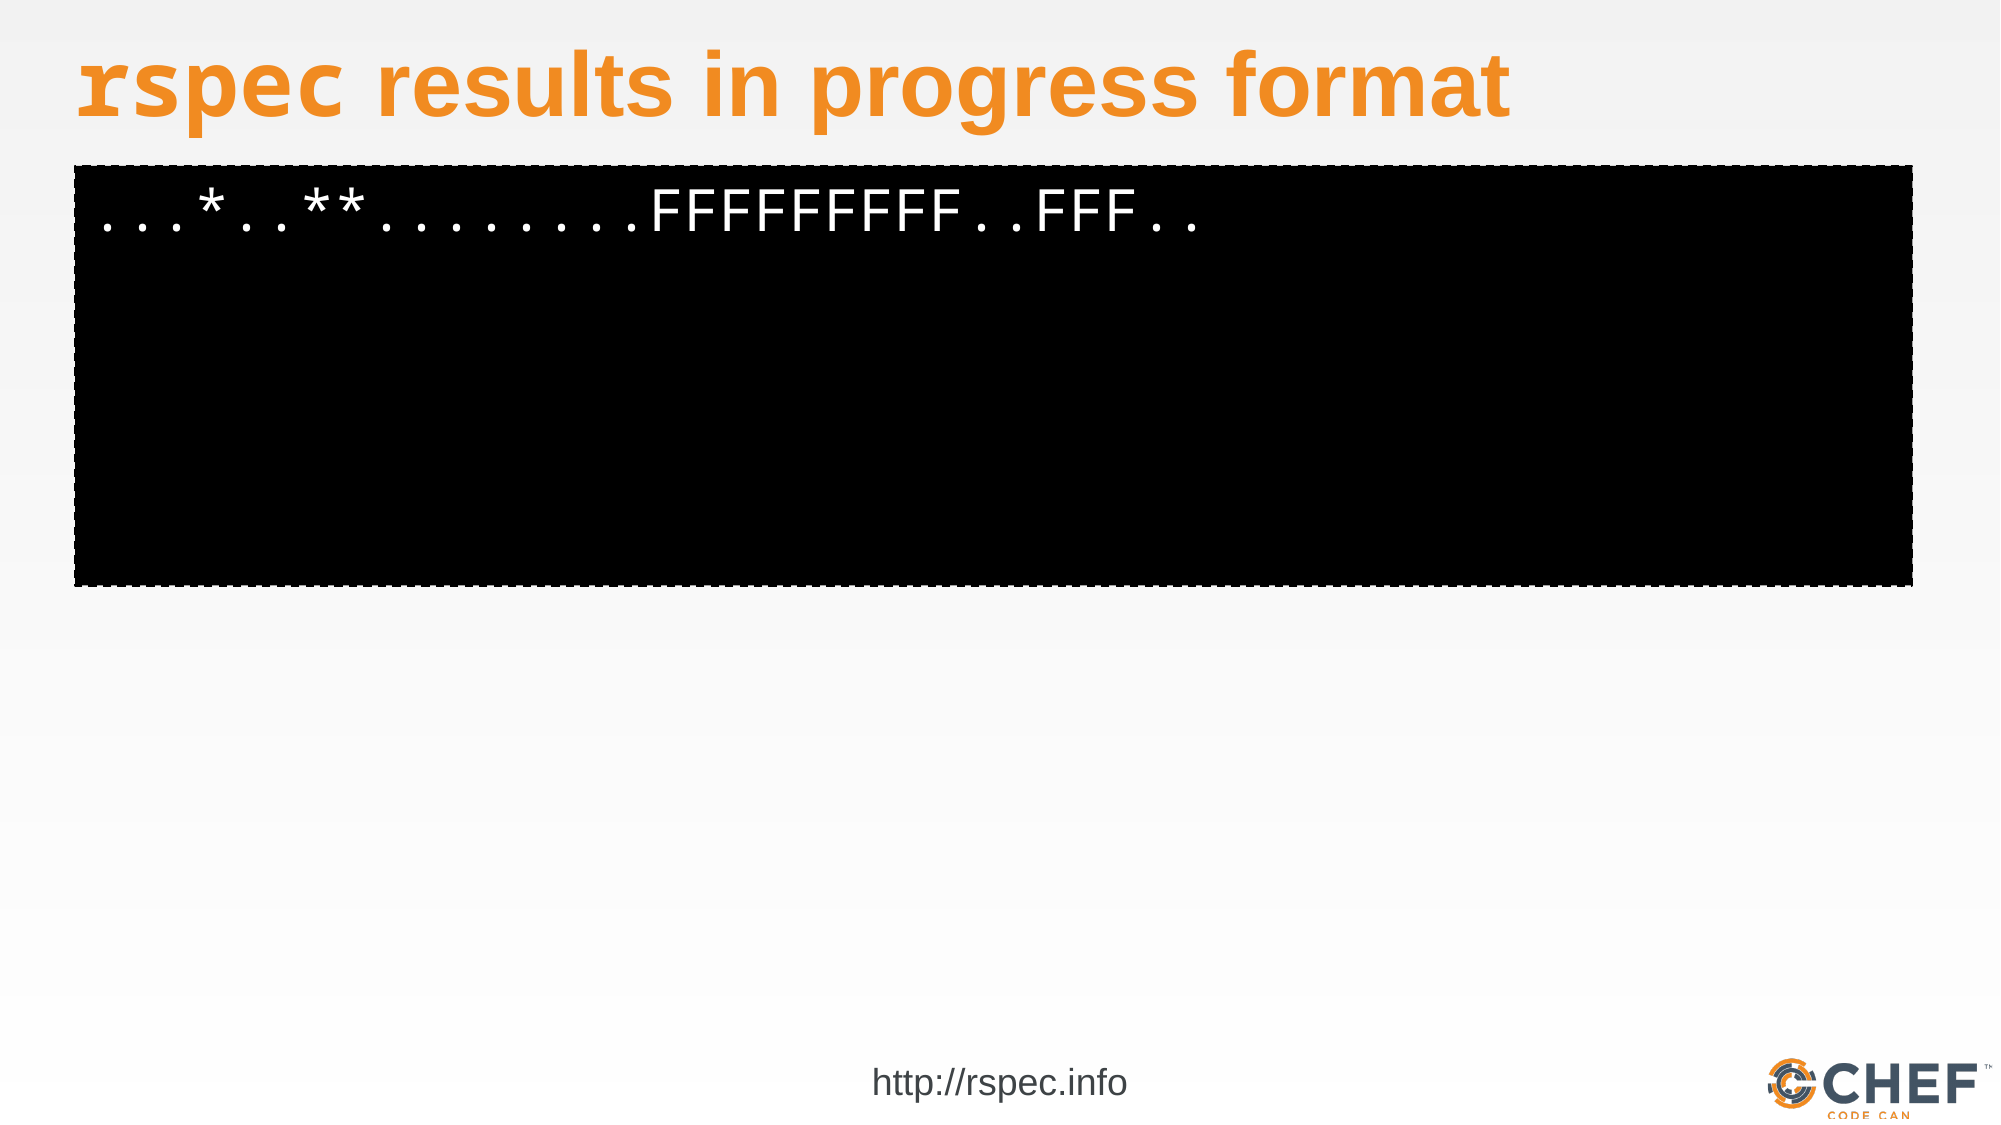

# rspec results in progress format
...*..**........FFFFFFFFF..FFF..

http://rspec.info